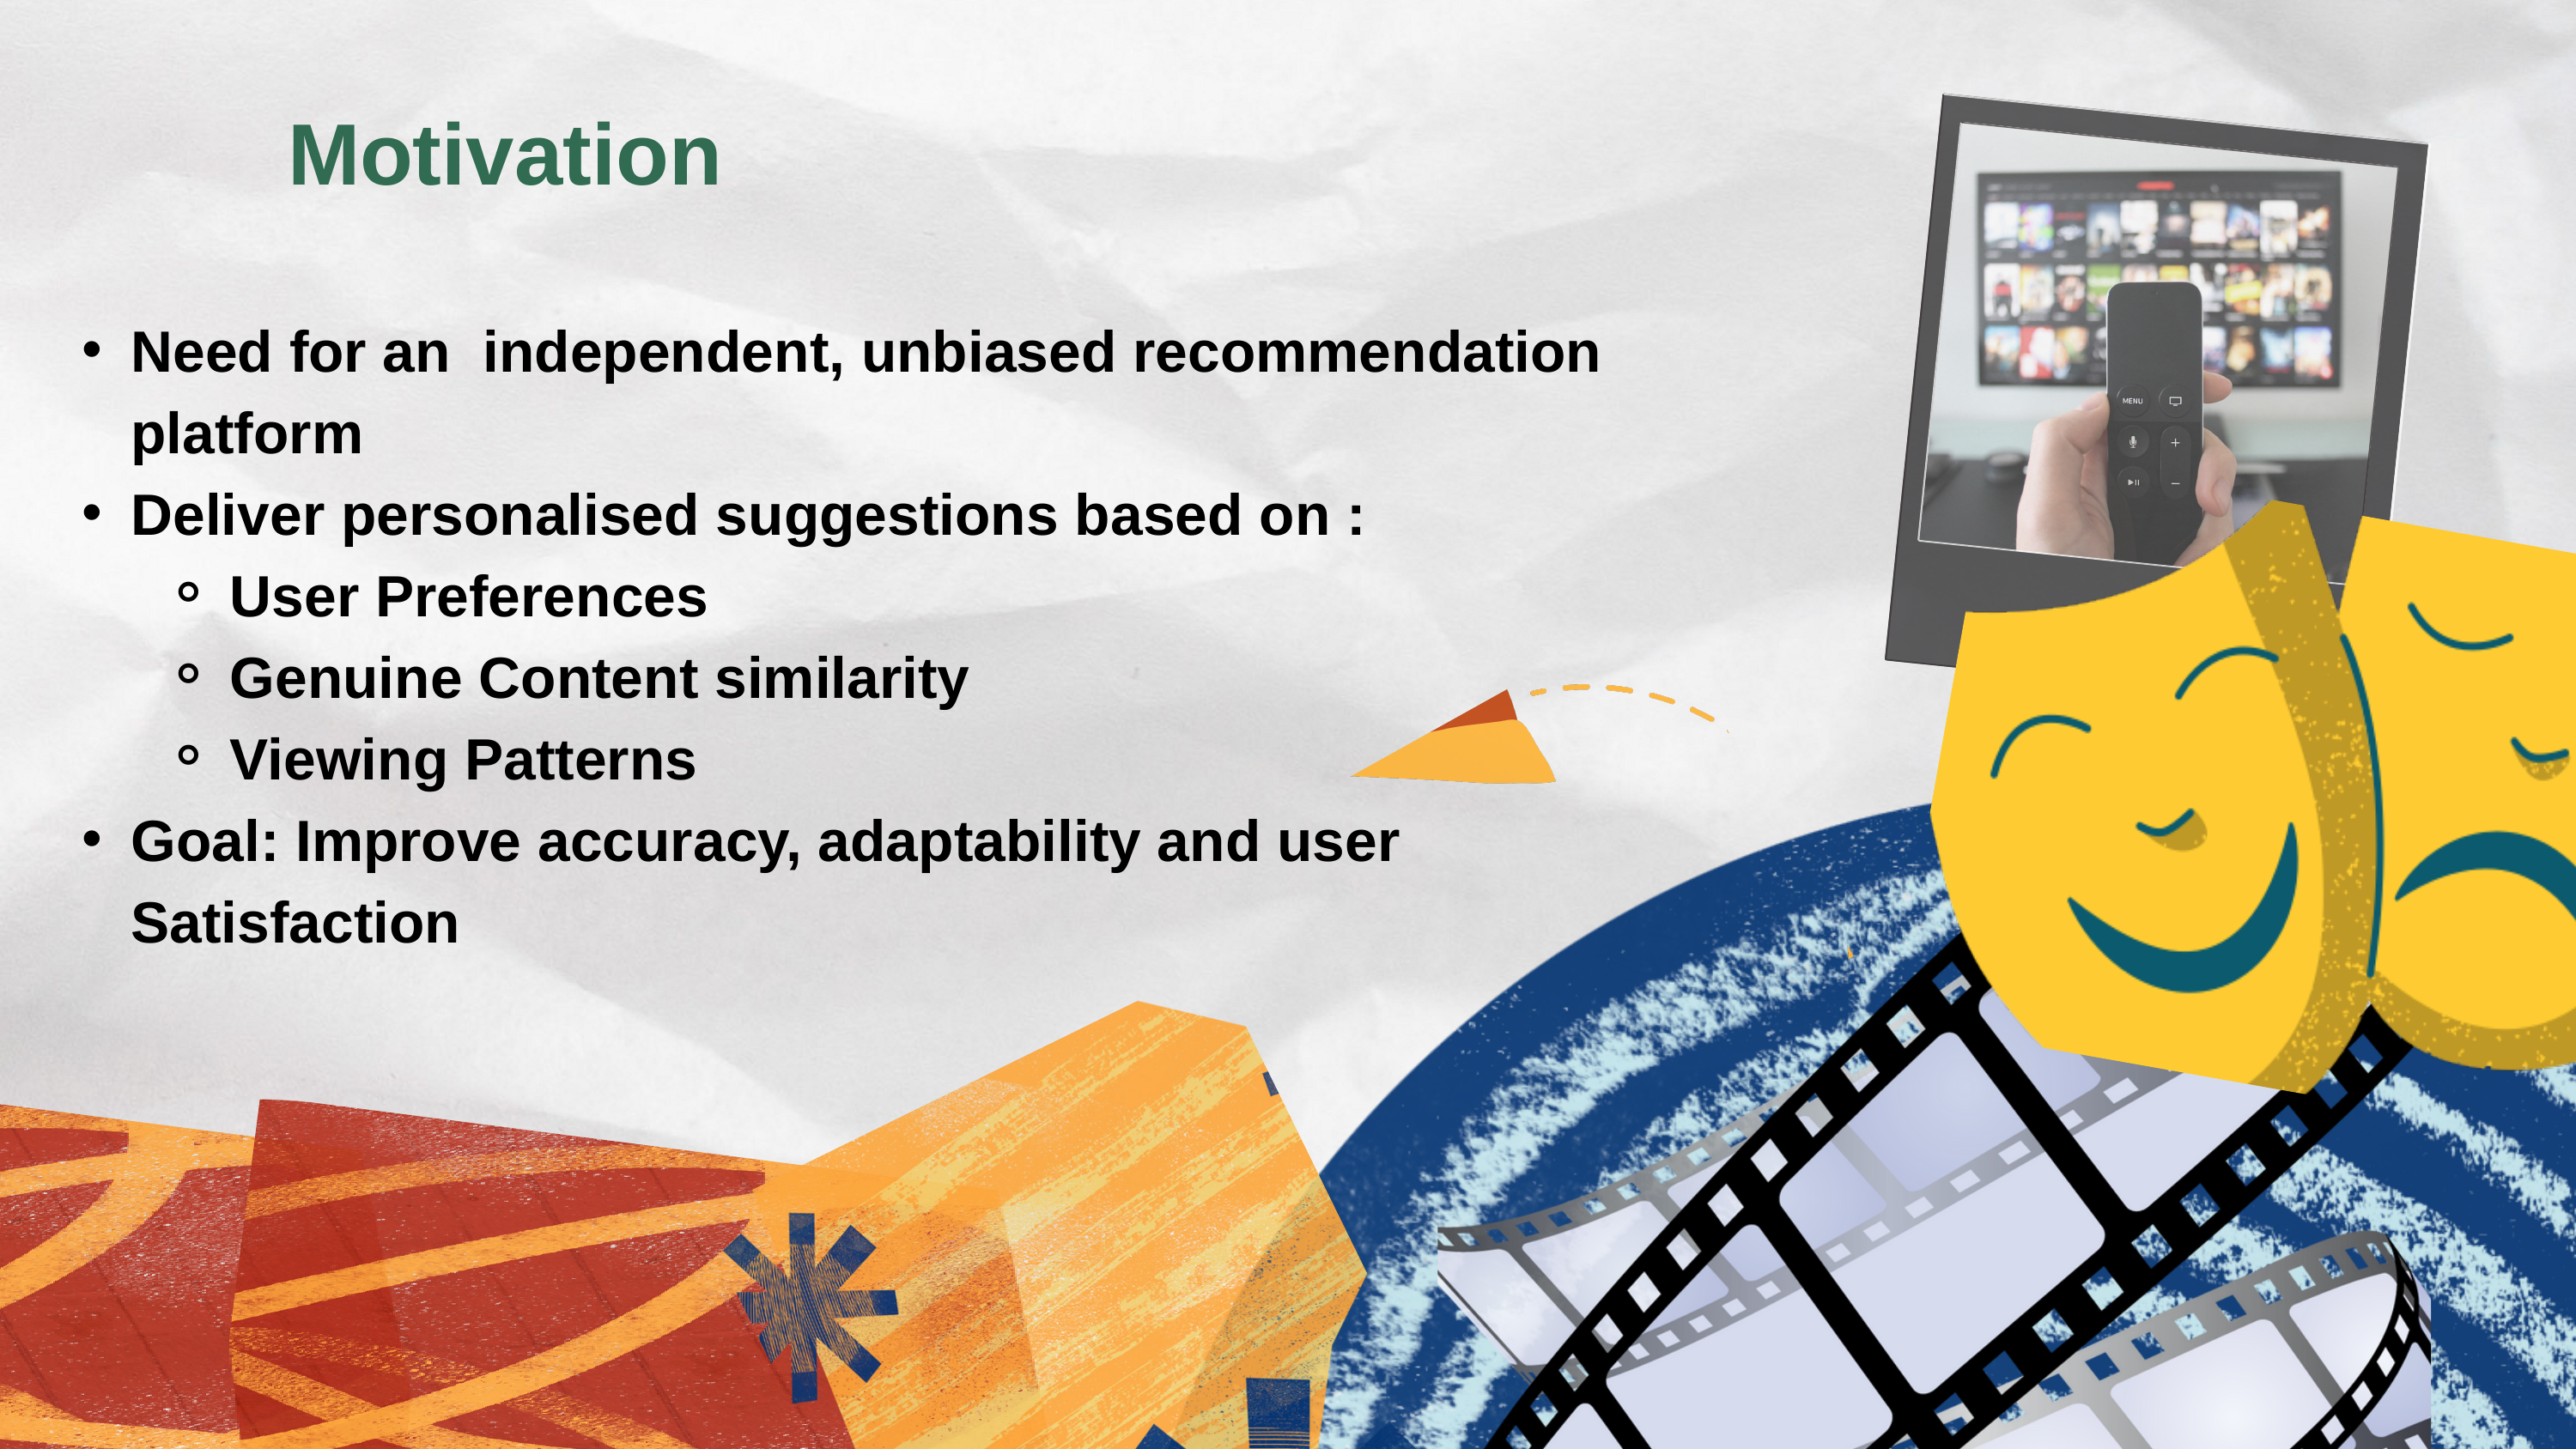

Motivation

Need for an  independent, unbiased recommendation platform
Deliver personalised suggestions based on :
User Preferences
Genuine Content similarity
Viewing Patterns
Goal: Improve accuracy, adaptability and user Satisfaction